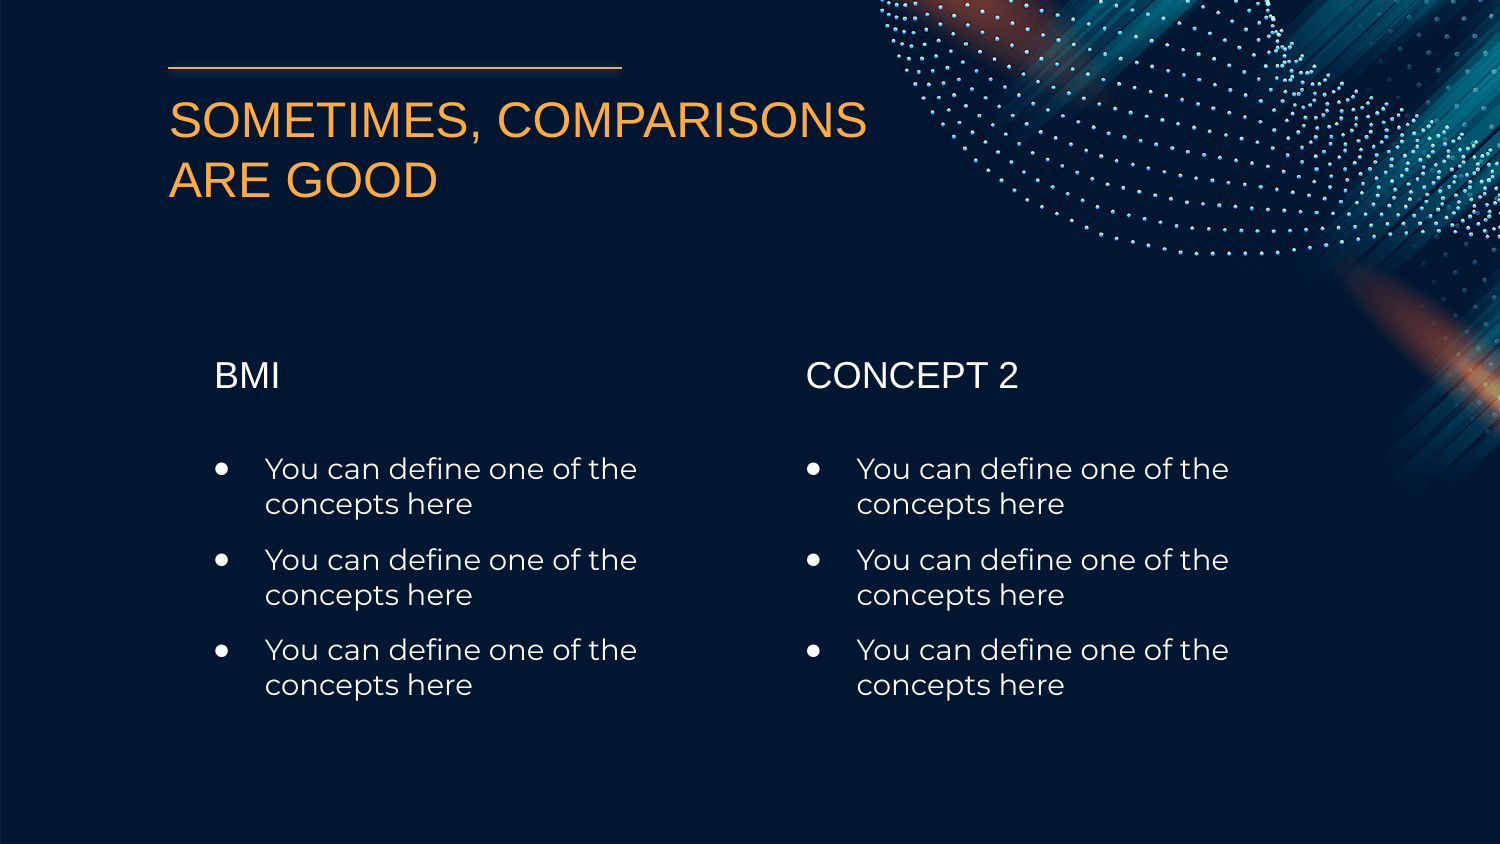

# SOMETIMES, COMPARISONS ARE GOOD
BMI
CONCEPT 2
You can define one of the concepts here
You can define one of the concepts here
You can define one of the concepts here
You can define one of the concepts here
You can define one of the concepts here
You can define one of the concepts here